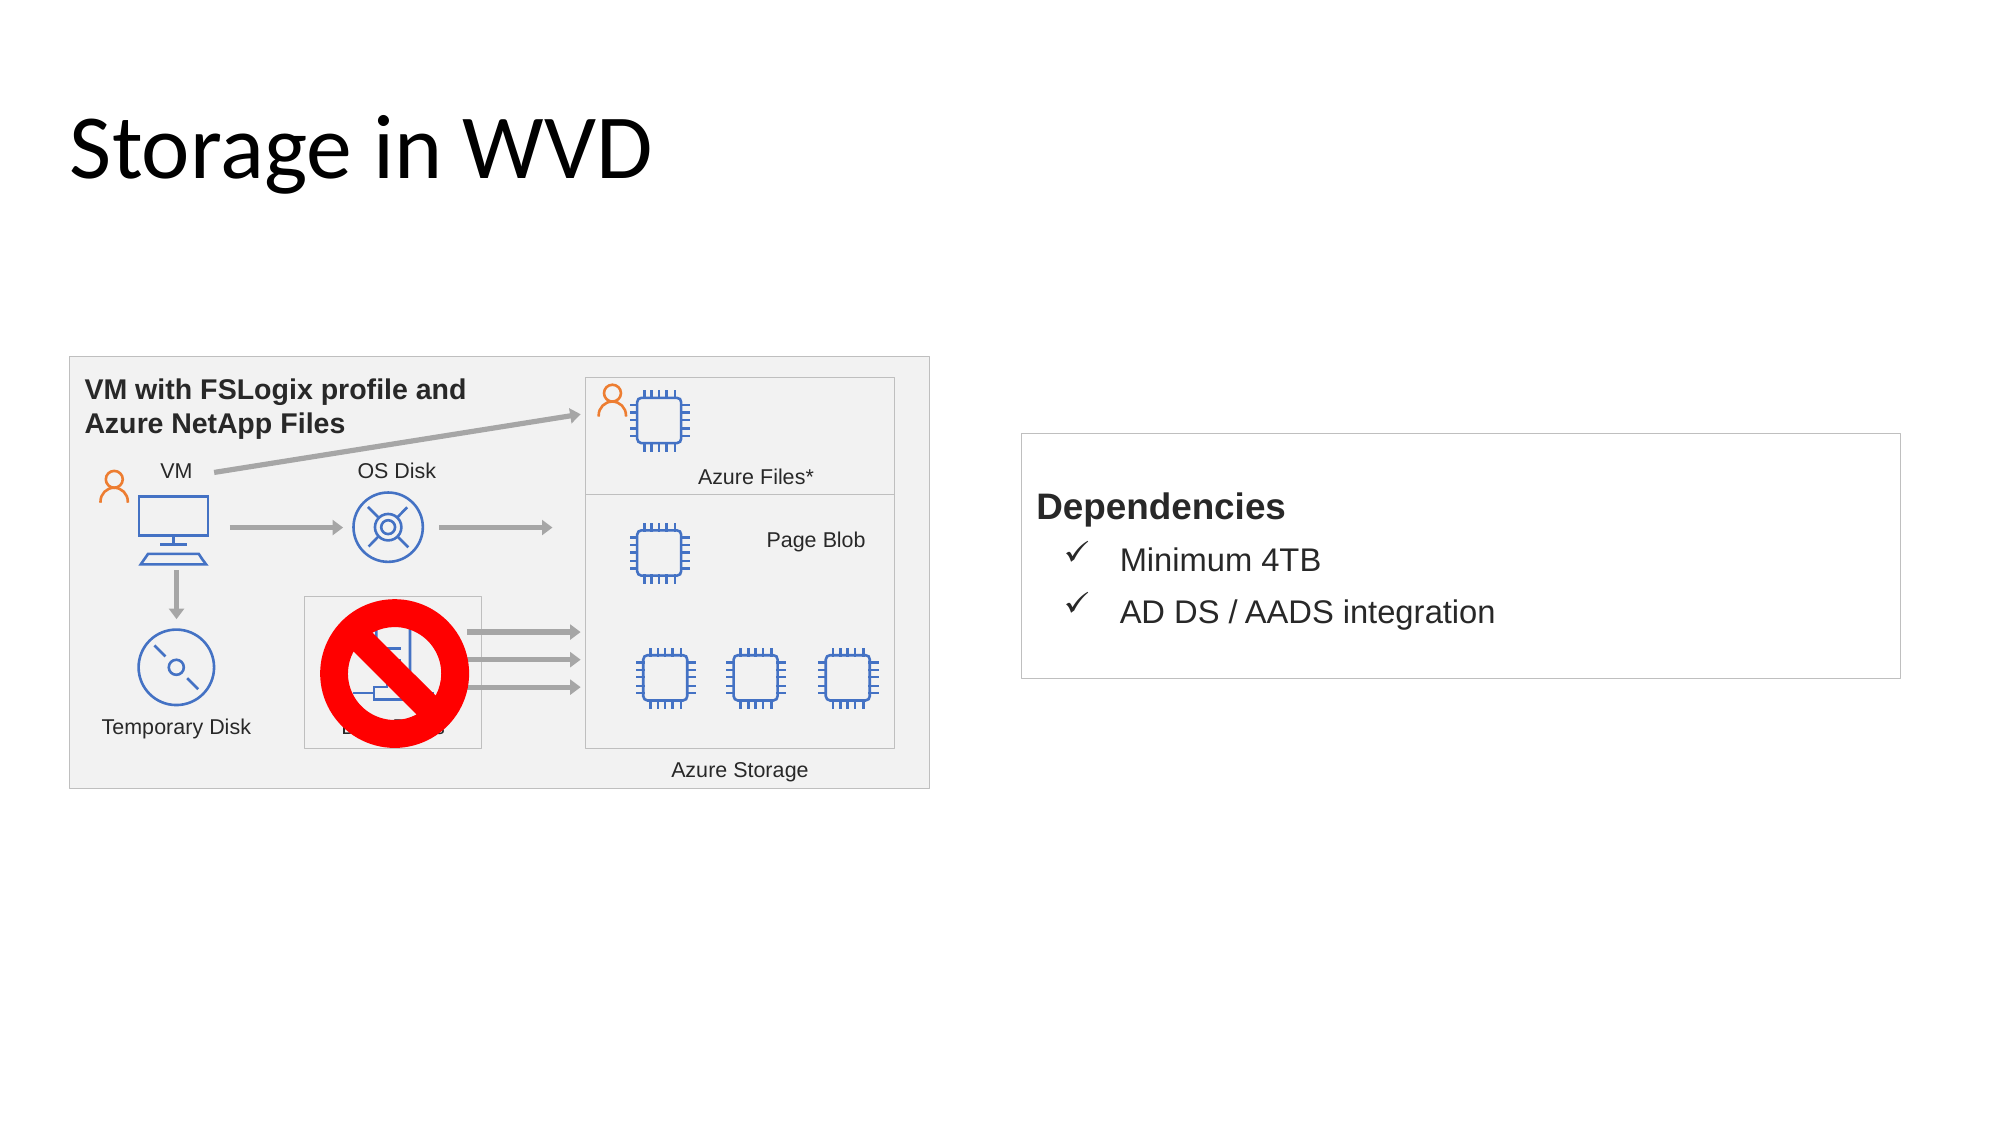

# Storage in WVD
VM with FSLogix profile and
Azure NetApp Files

VM
OS Disk
Azure Files*

Page Blob

Temporary Disk
Data Disks
Azure Storage
Dependencies
Minimum 4TB
AD DS / AADS integration